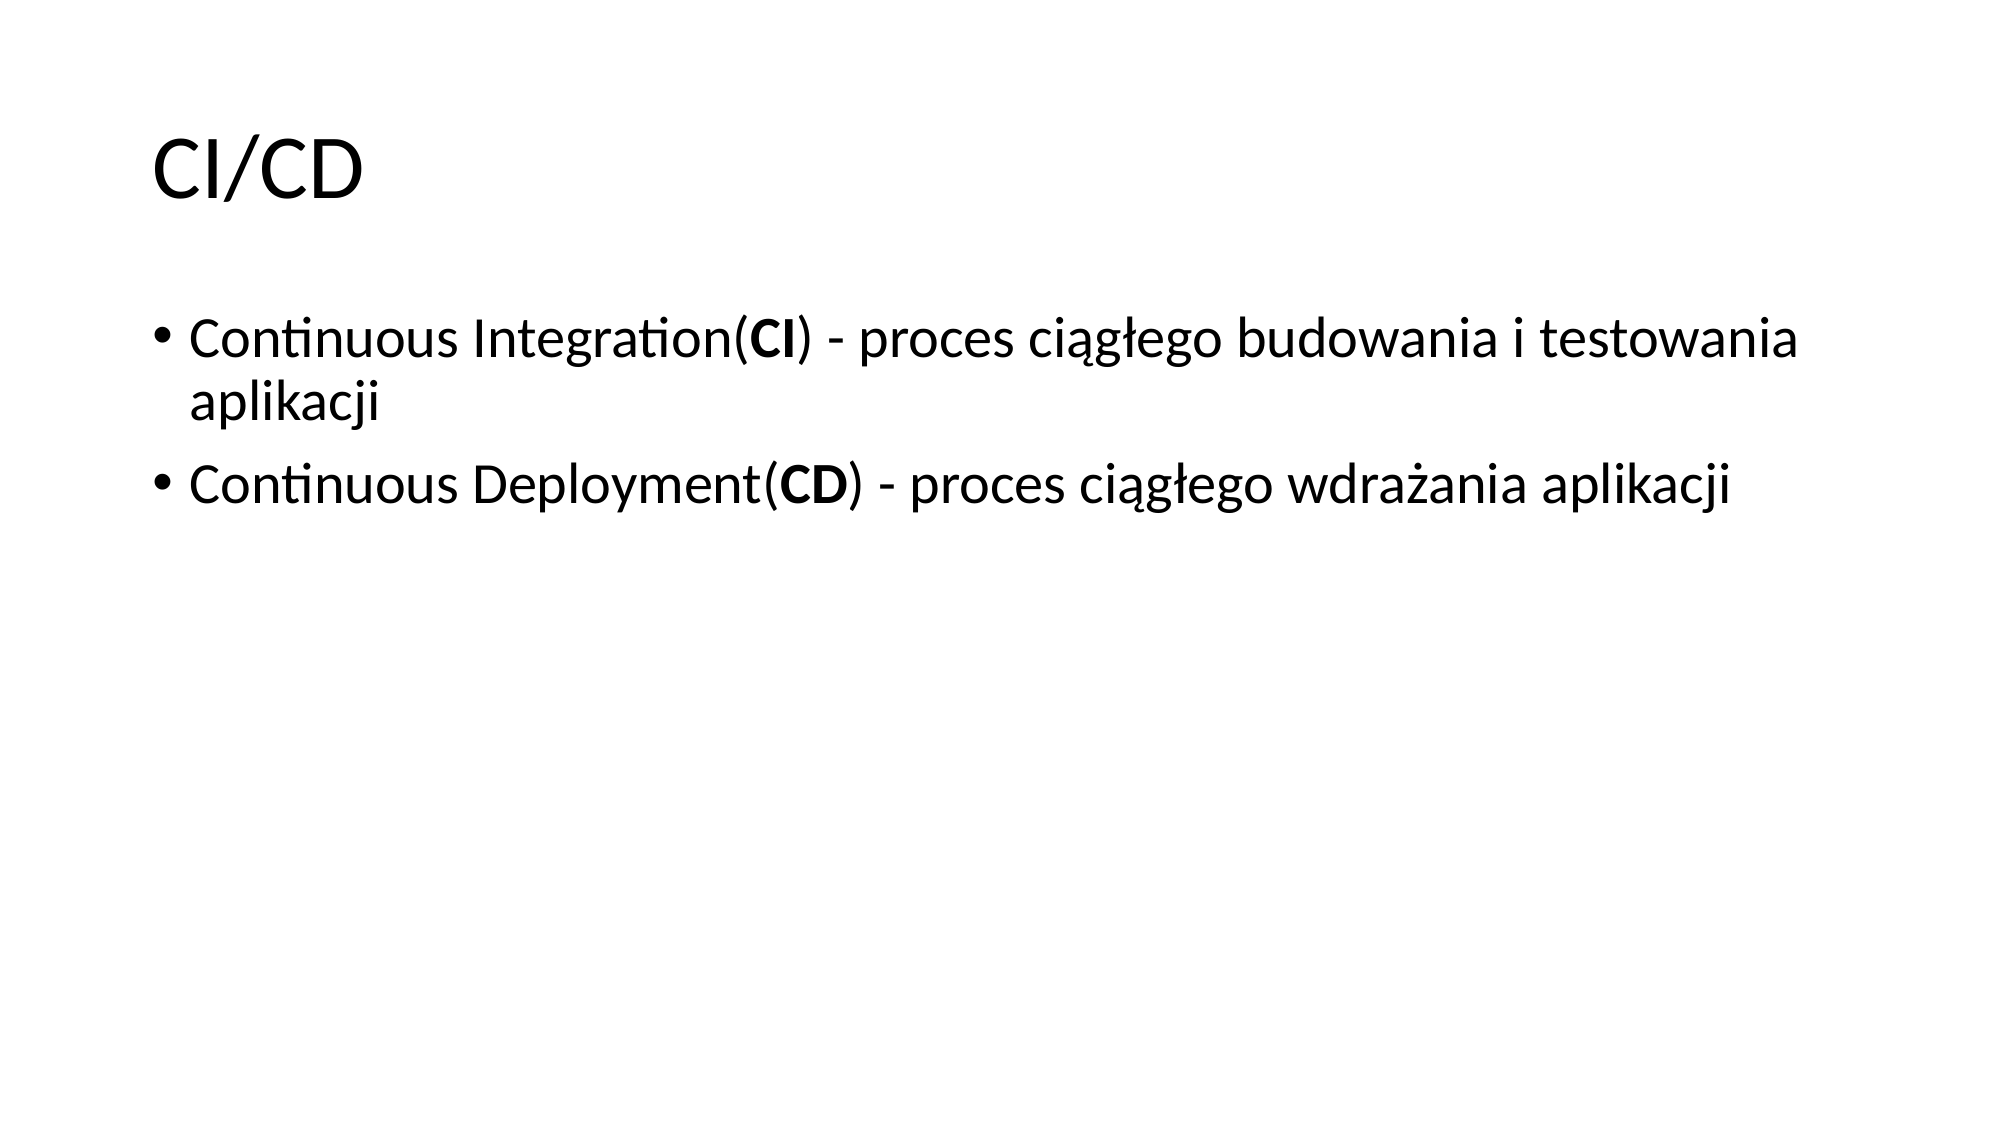

# CI/CD
Continuous Integration(CI) - proces ciągłego budowania i testowania aplikacji
Continuous Deployment(CD) - proces ciągłego wdrażania aplikacji